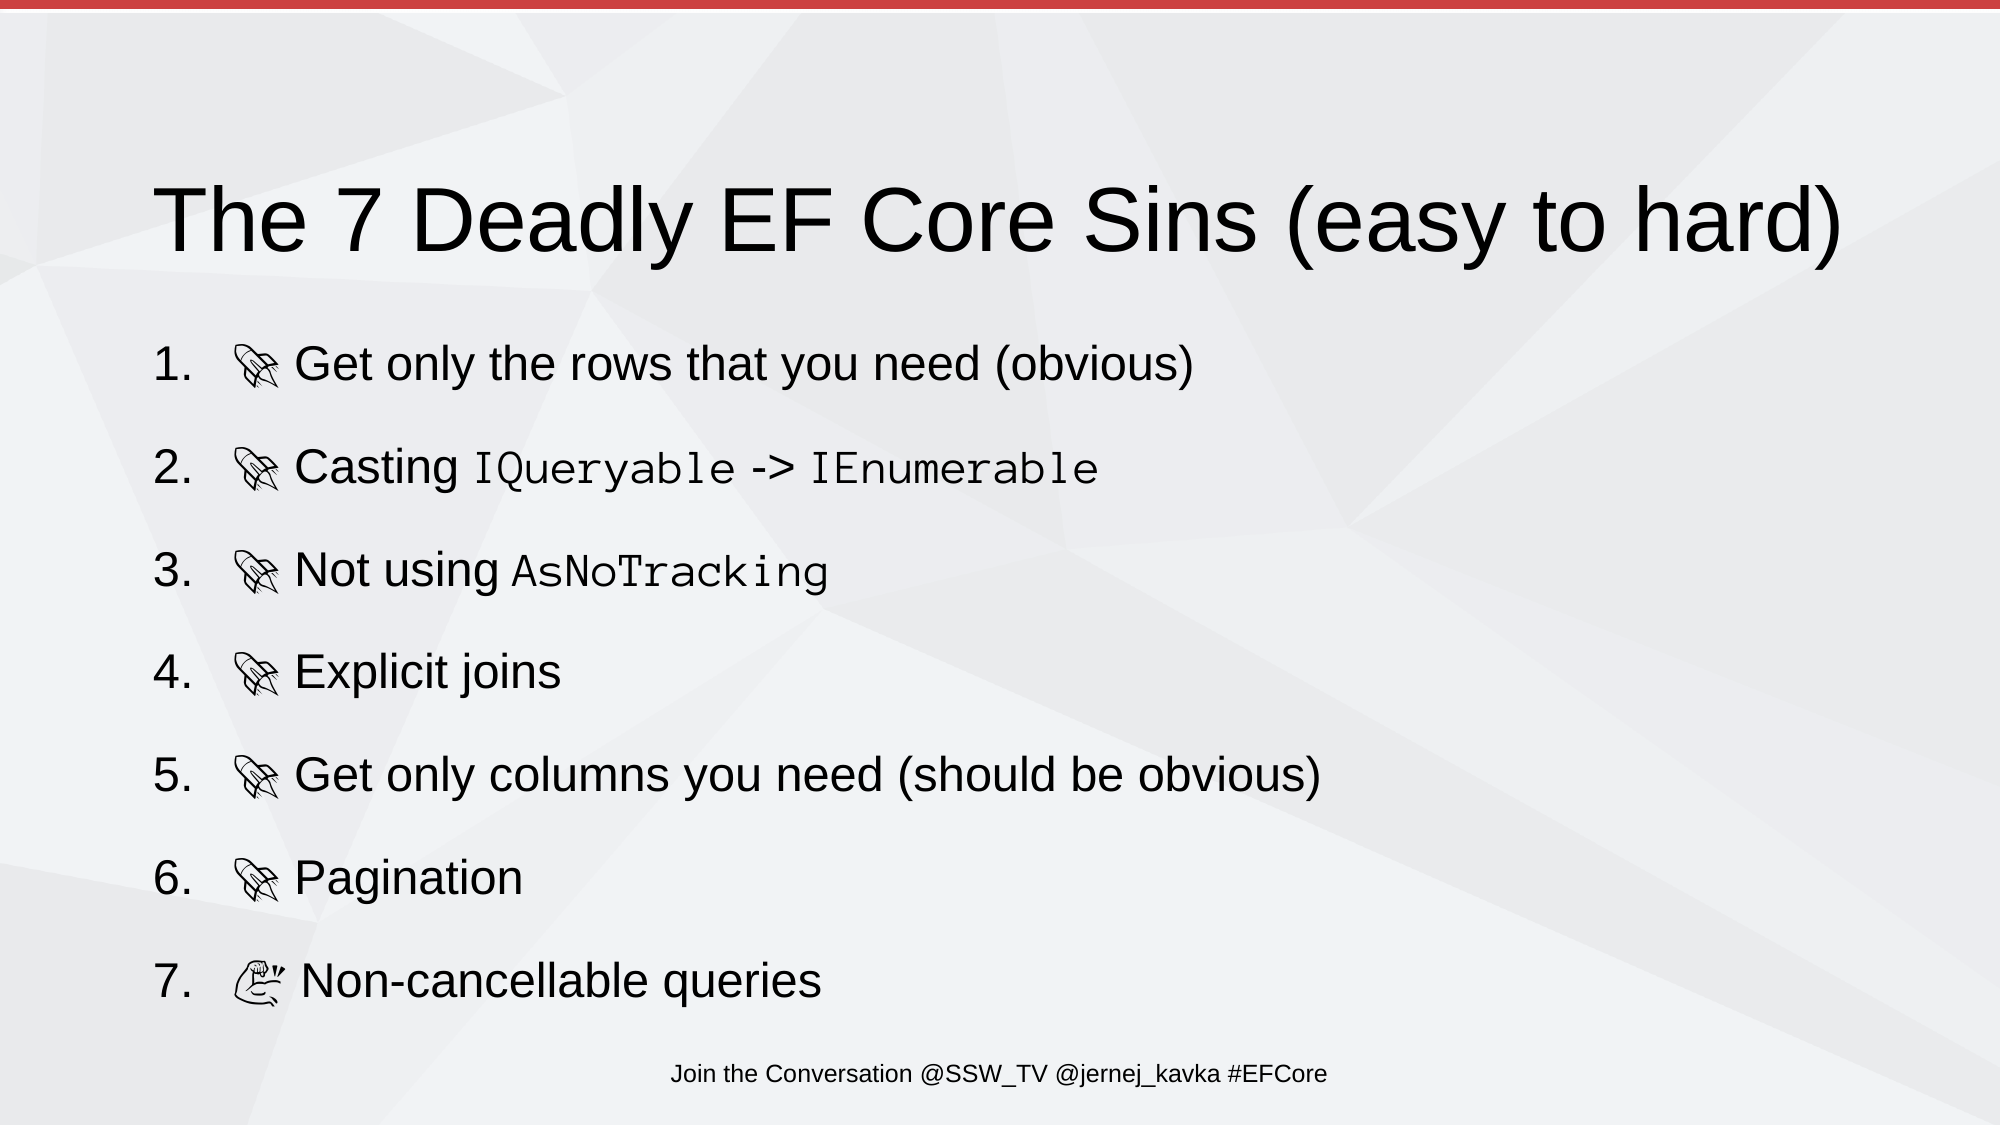

# The 7 Deadly EF Core Sins (easy to hard)
🚀 Get only the rows that you need (obvious)
🚀 Casting IQueryable -> IEnumerable
🚀 Not using AsNoTracking
🚀 Explicit joins
🚀 Get only columns you need (should be obvious)
🚀 Pagination
💪 Non-cancellable queries
Join the Conversation @SSW_TV @jernej_kavka #EFCore